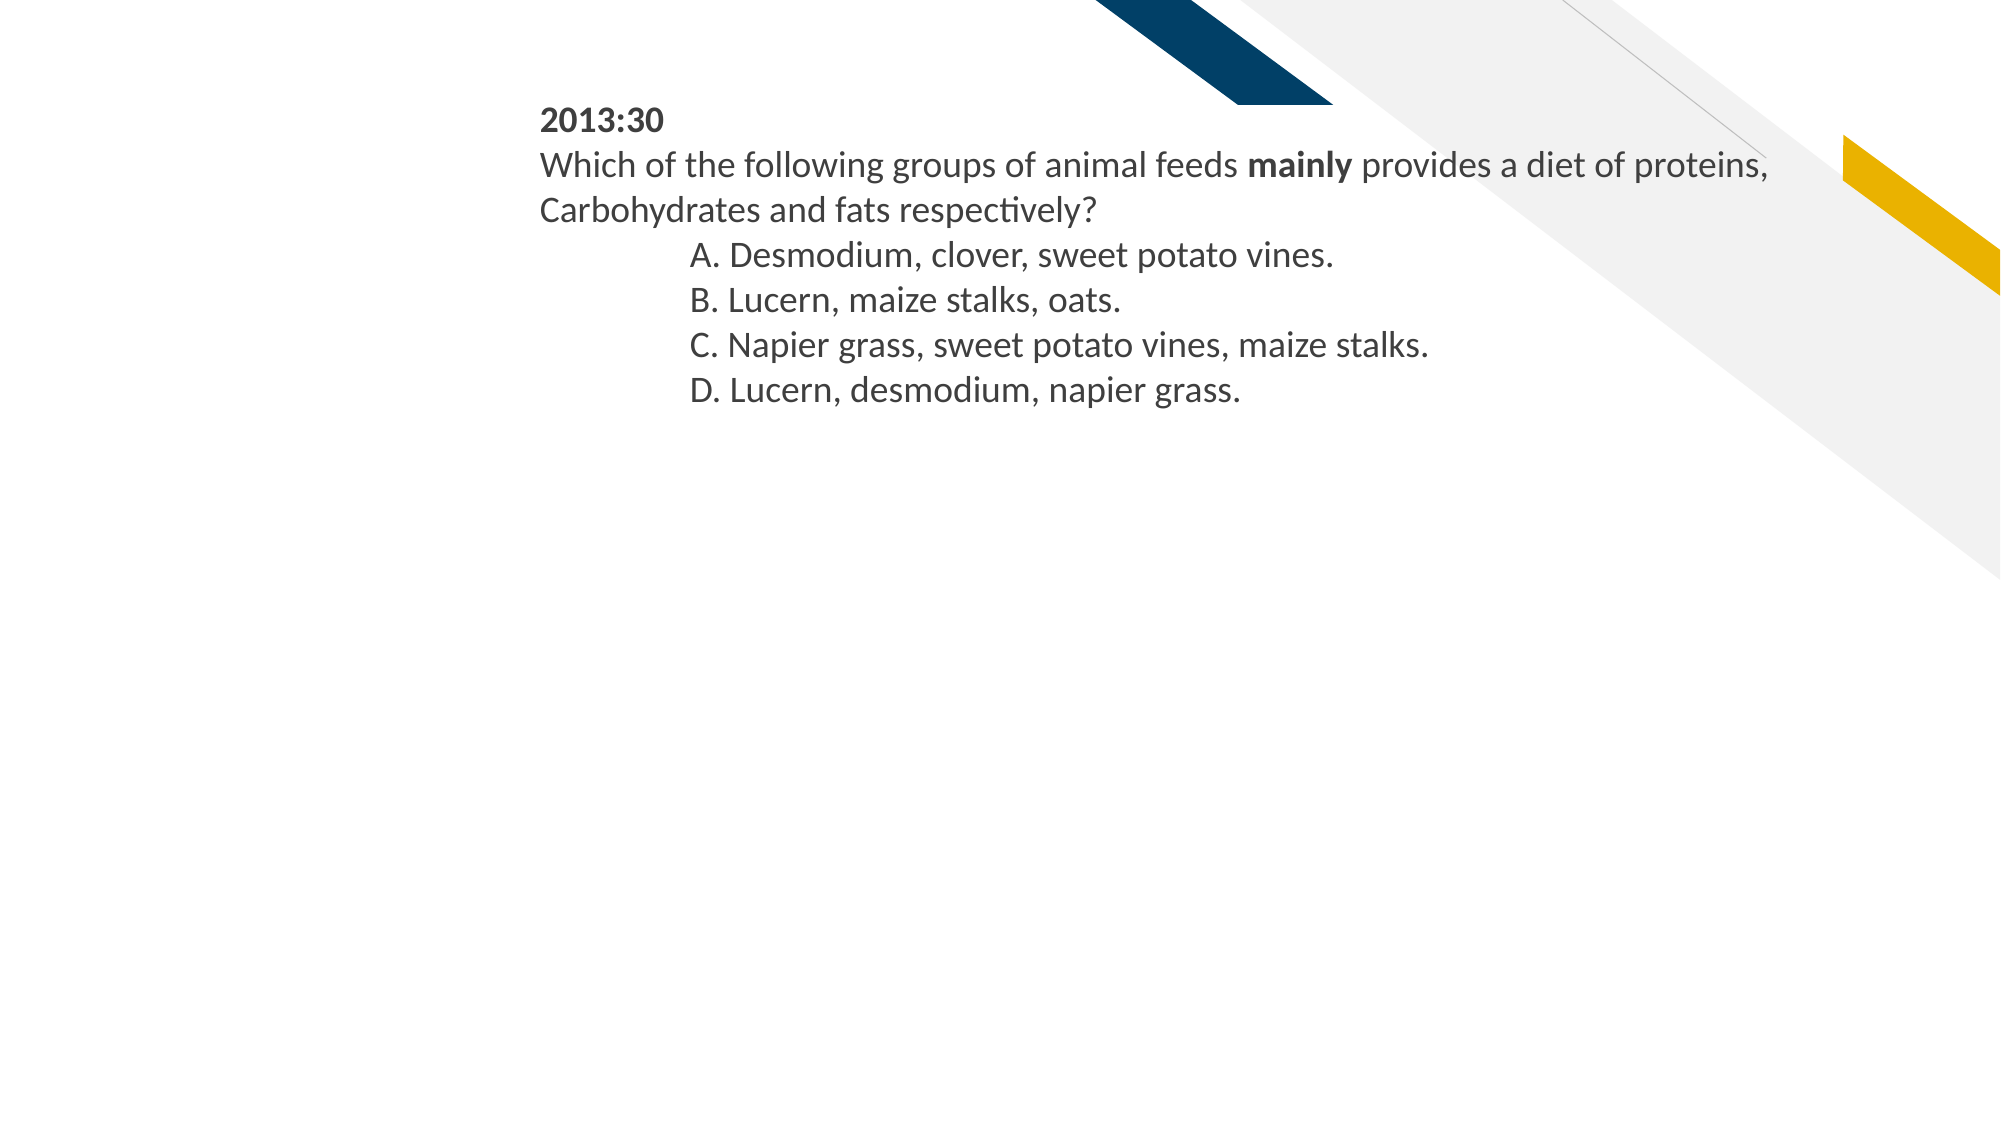

2013:30
Which of the following groups of animal feeds mainly provides a diet of proteins, Carbohydrates and fats respectively?
	A. Desmodium, clover, sweet potato vines.
	B. Lucern, maize stalks, oats.
	C. Napier grass, sweet potato vines, maize stalks.
	D. Lucern, desmodium, napier grass.